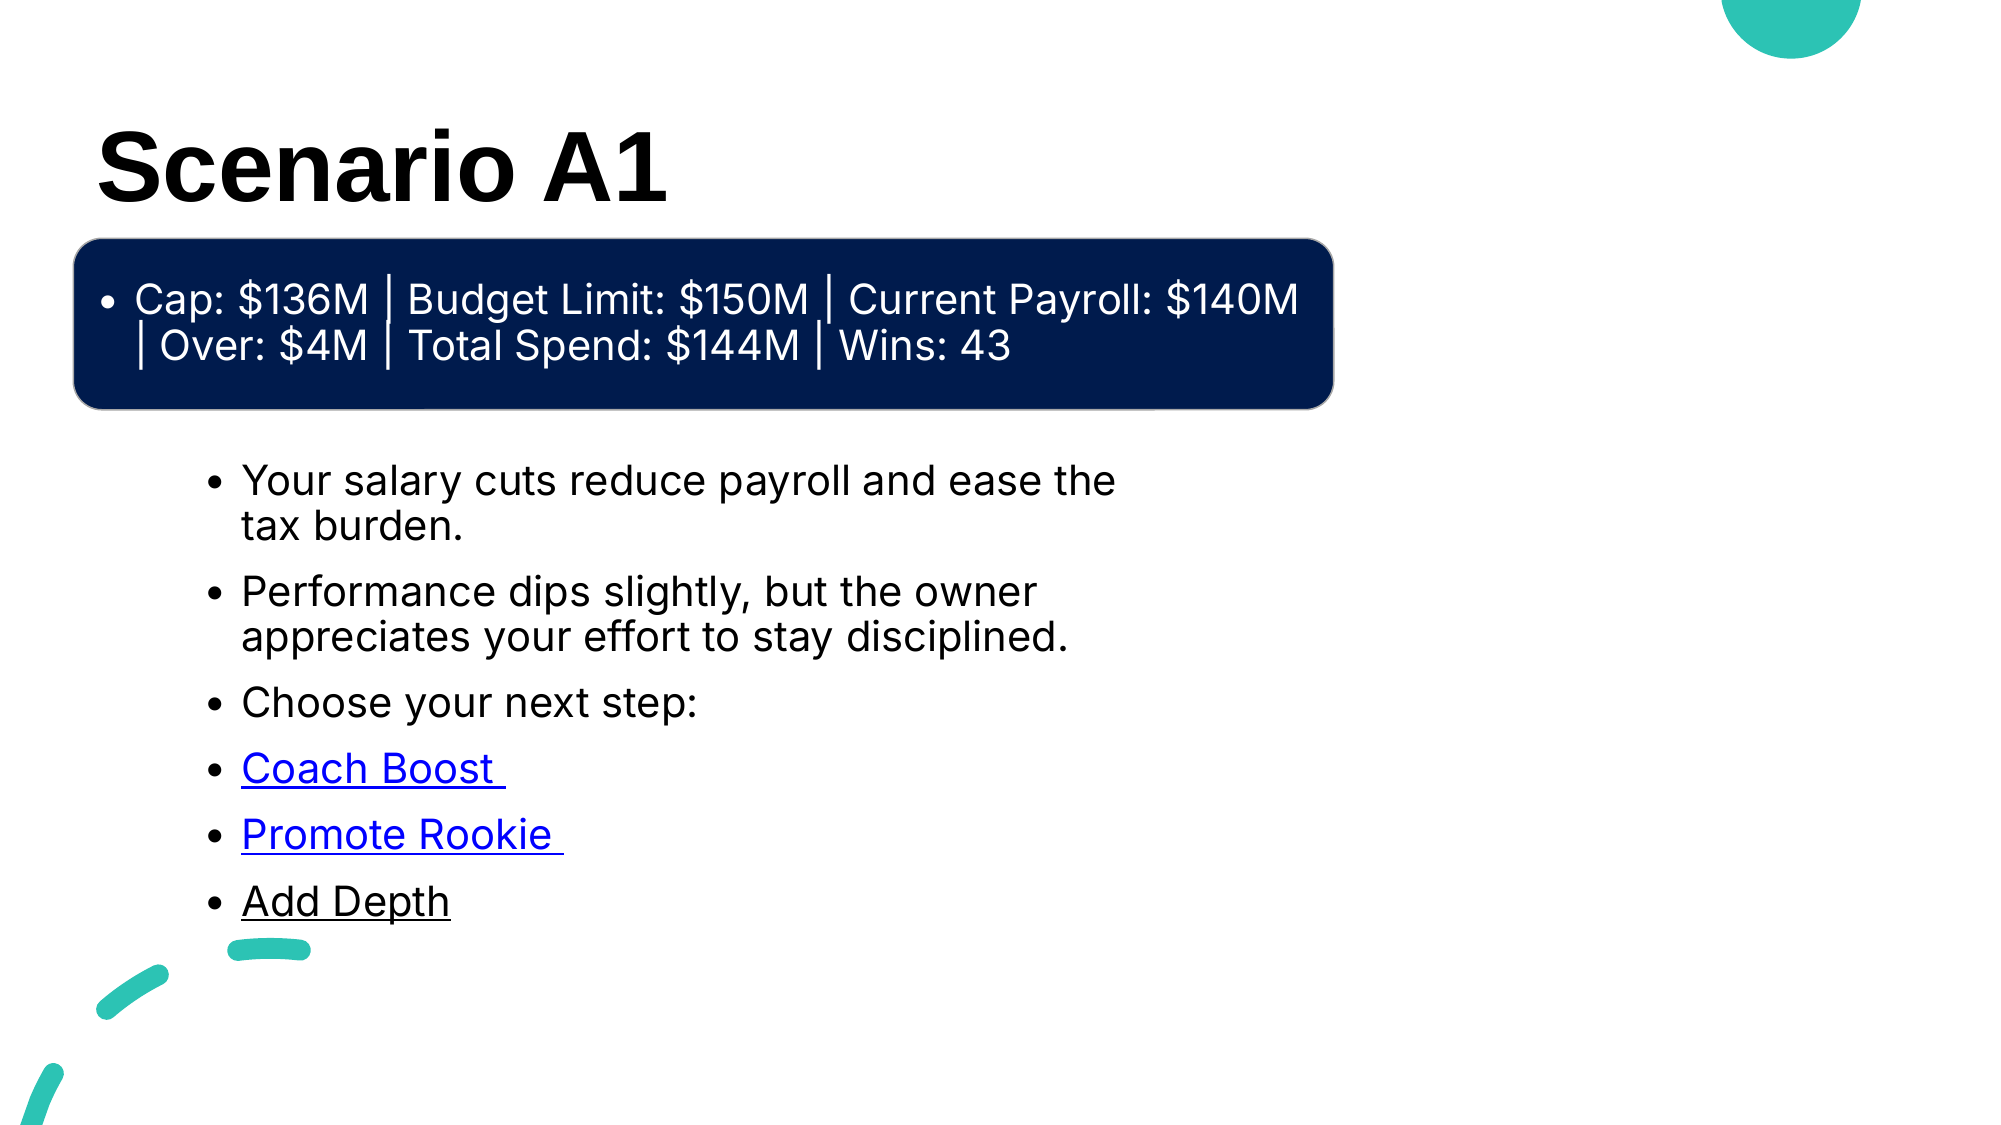

# Scenario A1
Cap: $136M | Budget Limit: $150M | Current Payroll: $140M | Over: $4M | Total Spend: $144M | Wins: 43
Your salary cuts reduce payroll and ease the tax burden.
Performance dips slightly, but the owner appreciates your effort to stay disciplined.
Choose your next step:
Coach Boost
Promote Rookie
Add Depth